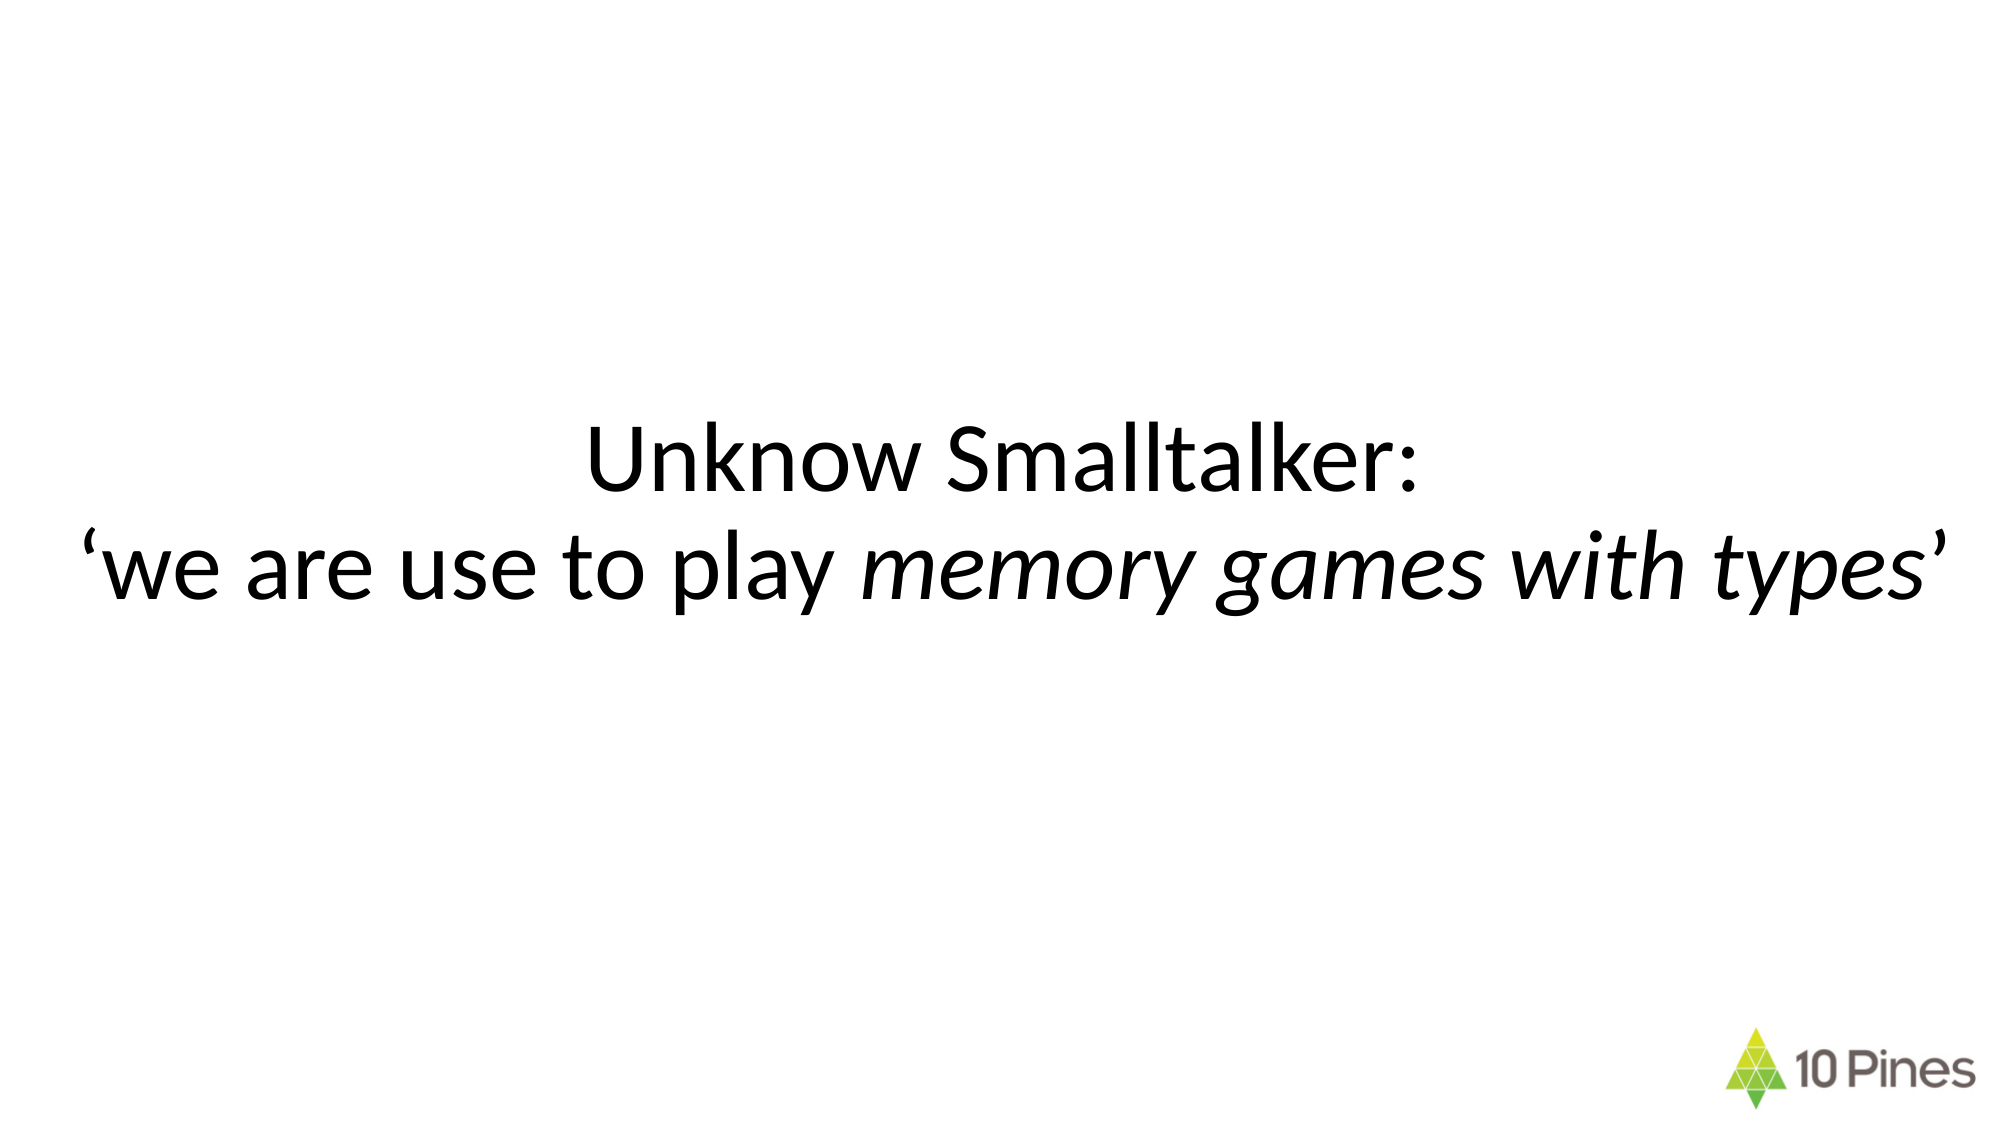

# Unknow Smalltalker: ‘we are use to play memory games with types’